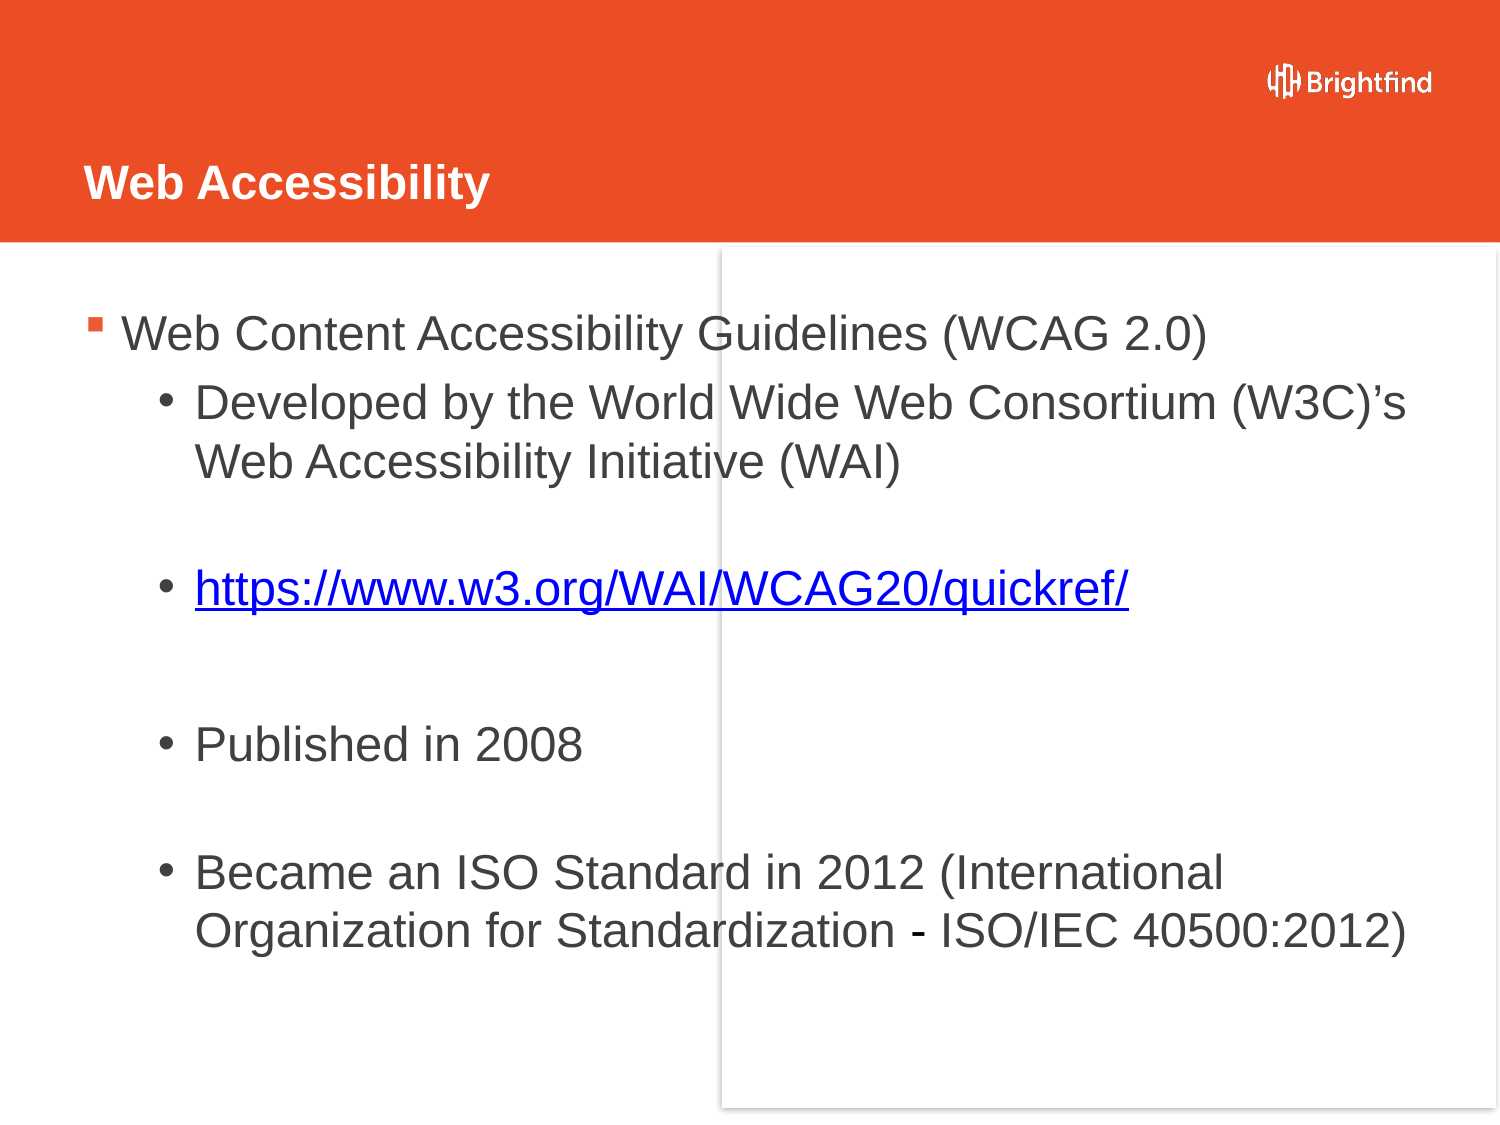

# Web Accessibility

Web Content Accessibility Guidelines (WCAG 2.0)
Developed by the World Wide Web Consortium (W3C)’s Web Accessibility Initiative (WAI)
https://www.w3.org/WAI/WCAG20/quickref/

Published in 2008
Became an ISO Standard in 2012 (International Organization for Standardization - ISO/IEC 40500:2012)